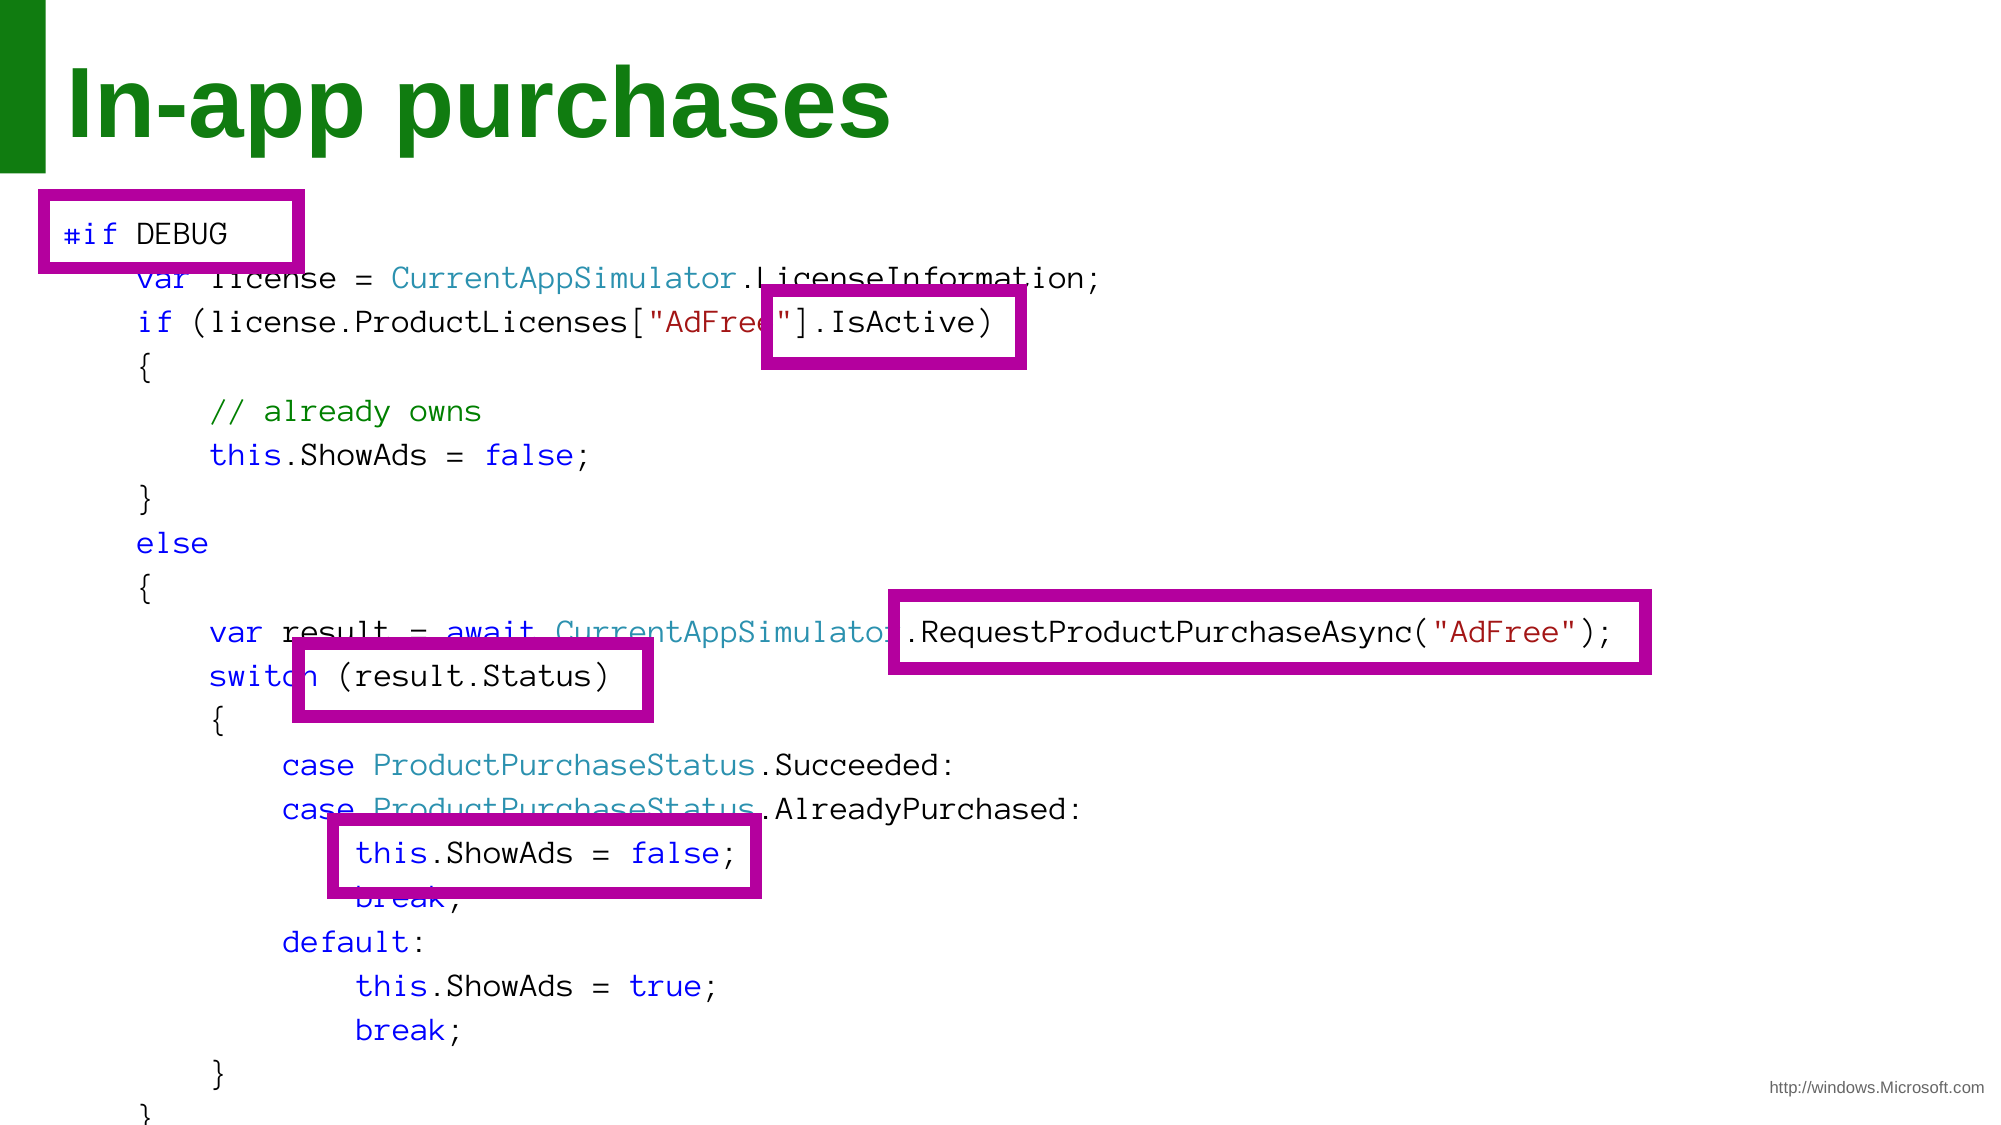

# In-app purchases

#if DEBUG
    var license = CurrentAppSimulator.LicenseInformation;
    if (license.ProductLicenses["AdFree"].IsActive)
    {
        // already owns
        this.ShowAds = false;
    }
    else
    {
        var result = await CurrentAppSimulator.RequestProductPurchaseAsync("AdFree");
        switch (result.Status)
        {
            case ProductPurchaseStatus.Succeeded:
            case ProductPurchaseStatus.AlreadyPurchased:
                this.ShowAds = false;
                break;
            default:
                this.ShowAds = true;
                break;
        }
    }
#else
    var license = CurrentApp.LicenseInformation;
    ...
#endif